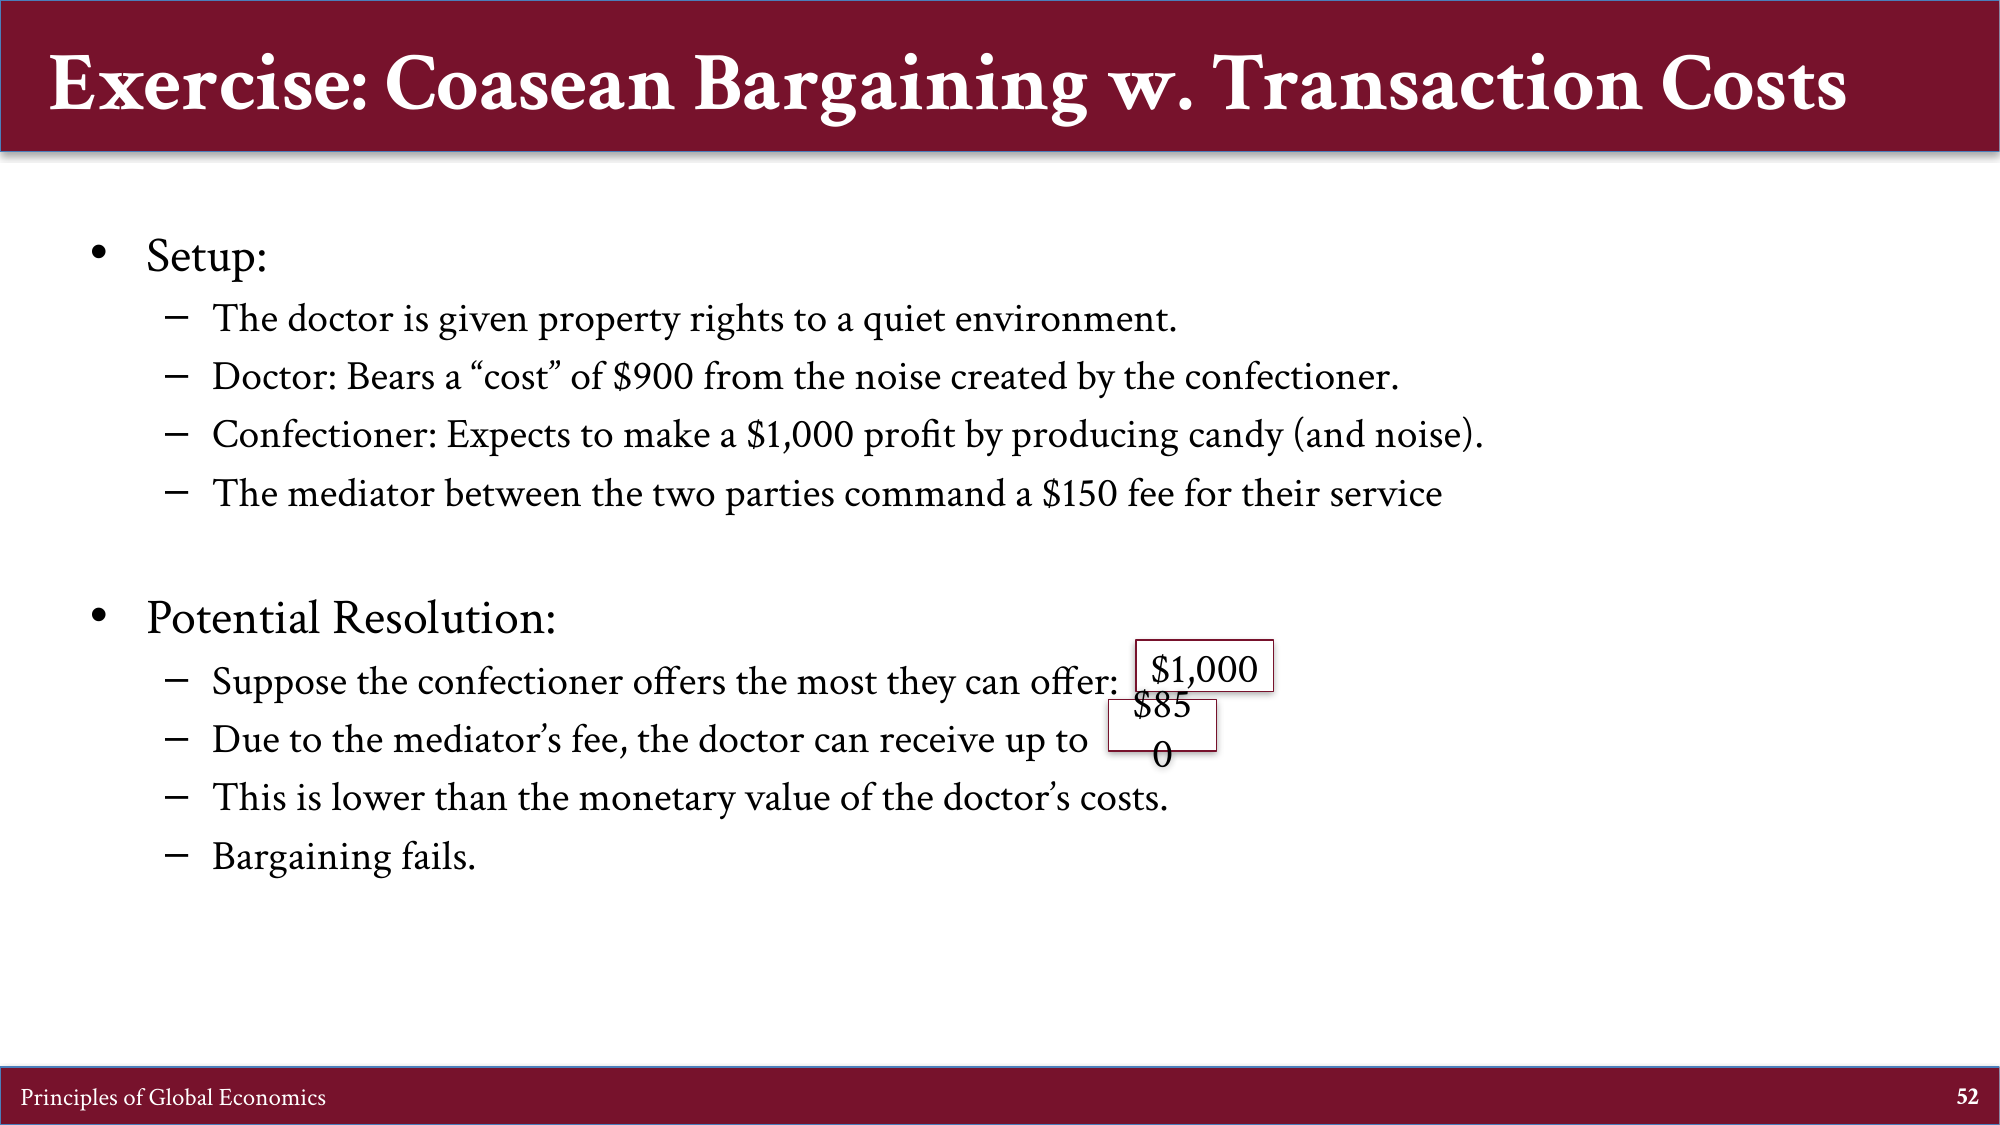

# Exercise: Coasean Bargaining w. Transaction Costs
Setup:
The doctor is given property rights to a quiet environment.
Doctor: Bears a “cost” of $900 from the noise created by the confectioner.
Confectioner: Expects to make a $1,000 profit by producing candy (and noise).
The mediator between the two parties command a $150 fee for their service

Potential Resolution:
Suppose the confectioner offers the most they can offer:
Due to the mediator’s fee, the doctor can receive up to
This is lower than the monetary value of the doctor’s costs.
Bargaining fails.
$1,000
$850

 Principles of Global Economics
52